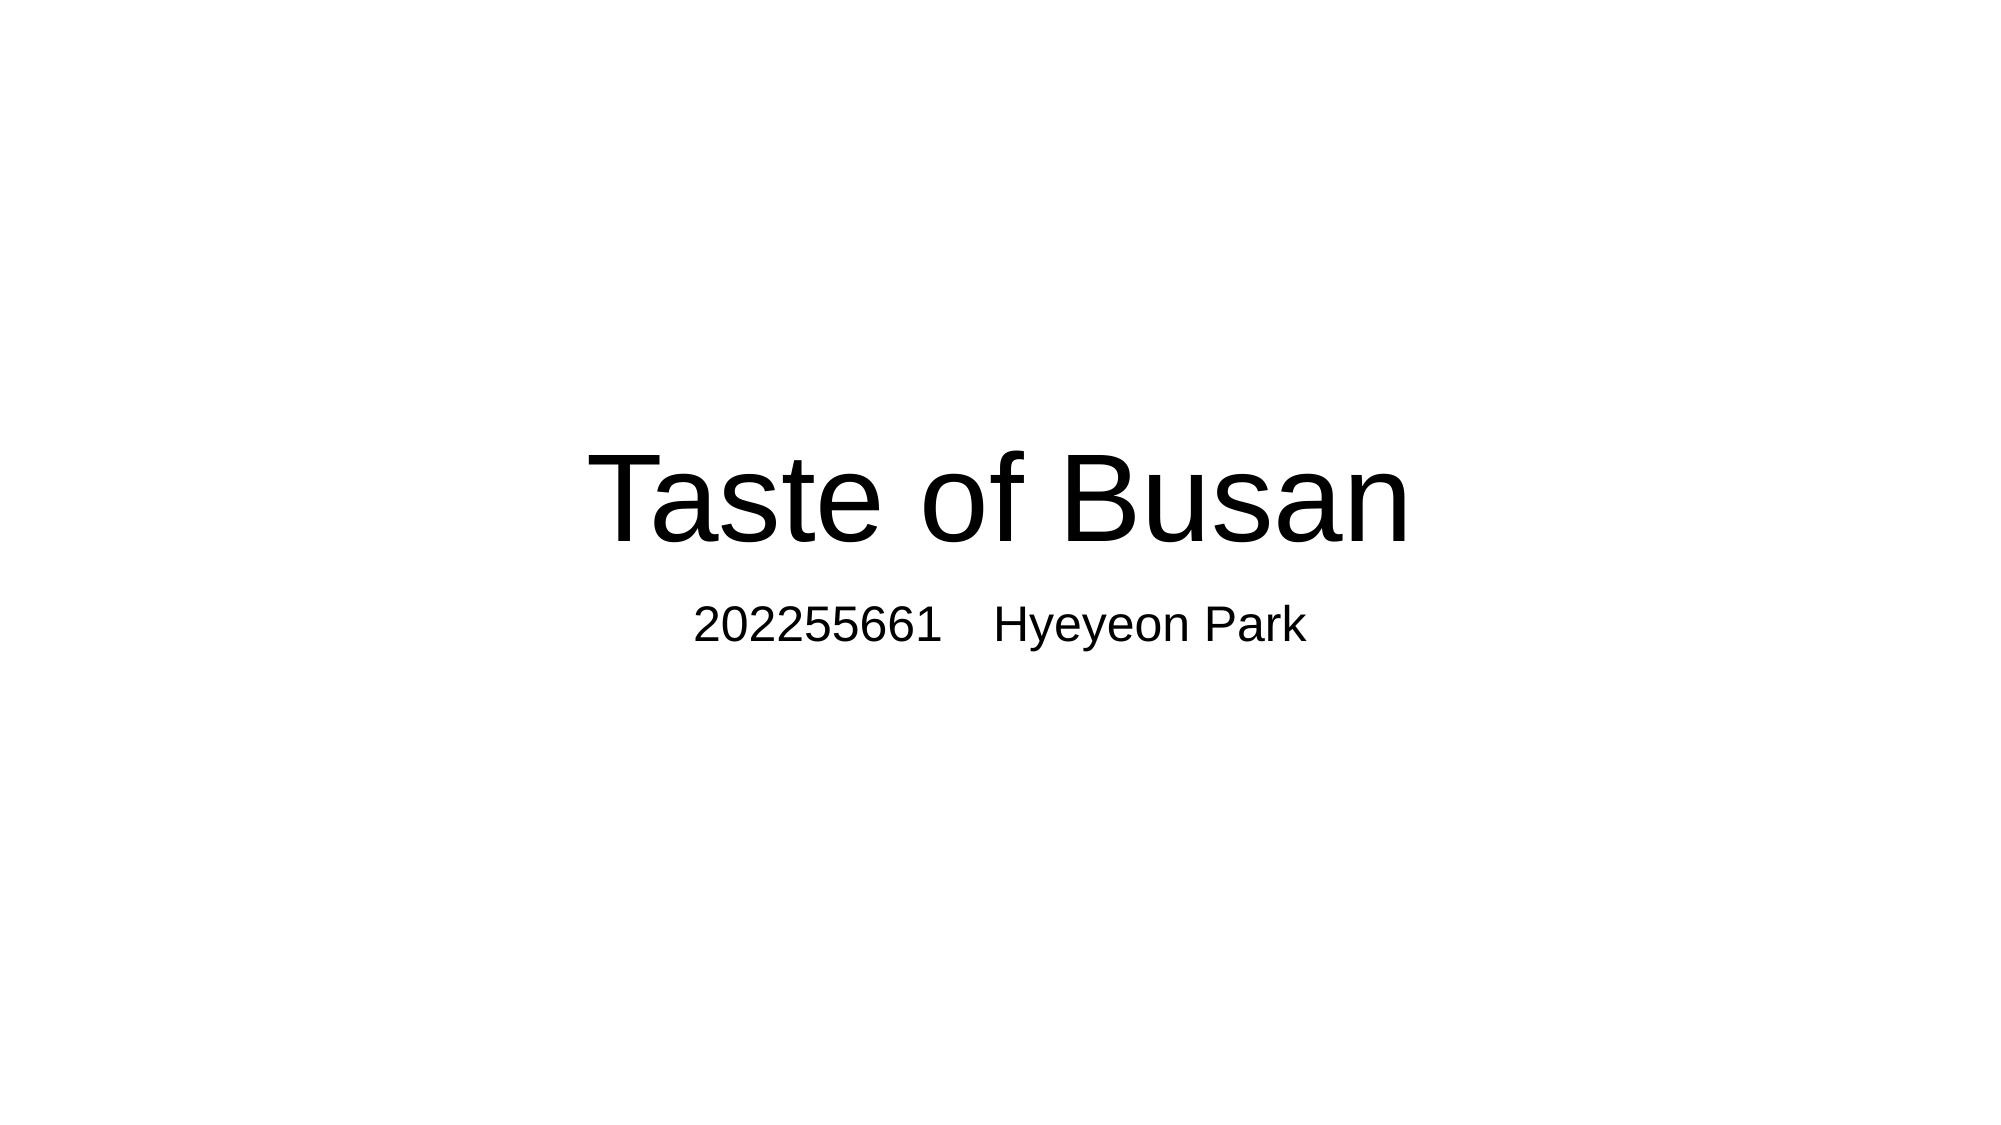

# Taste of Busan
202255661	Hyeyeon Park